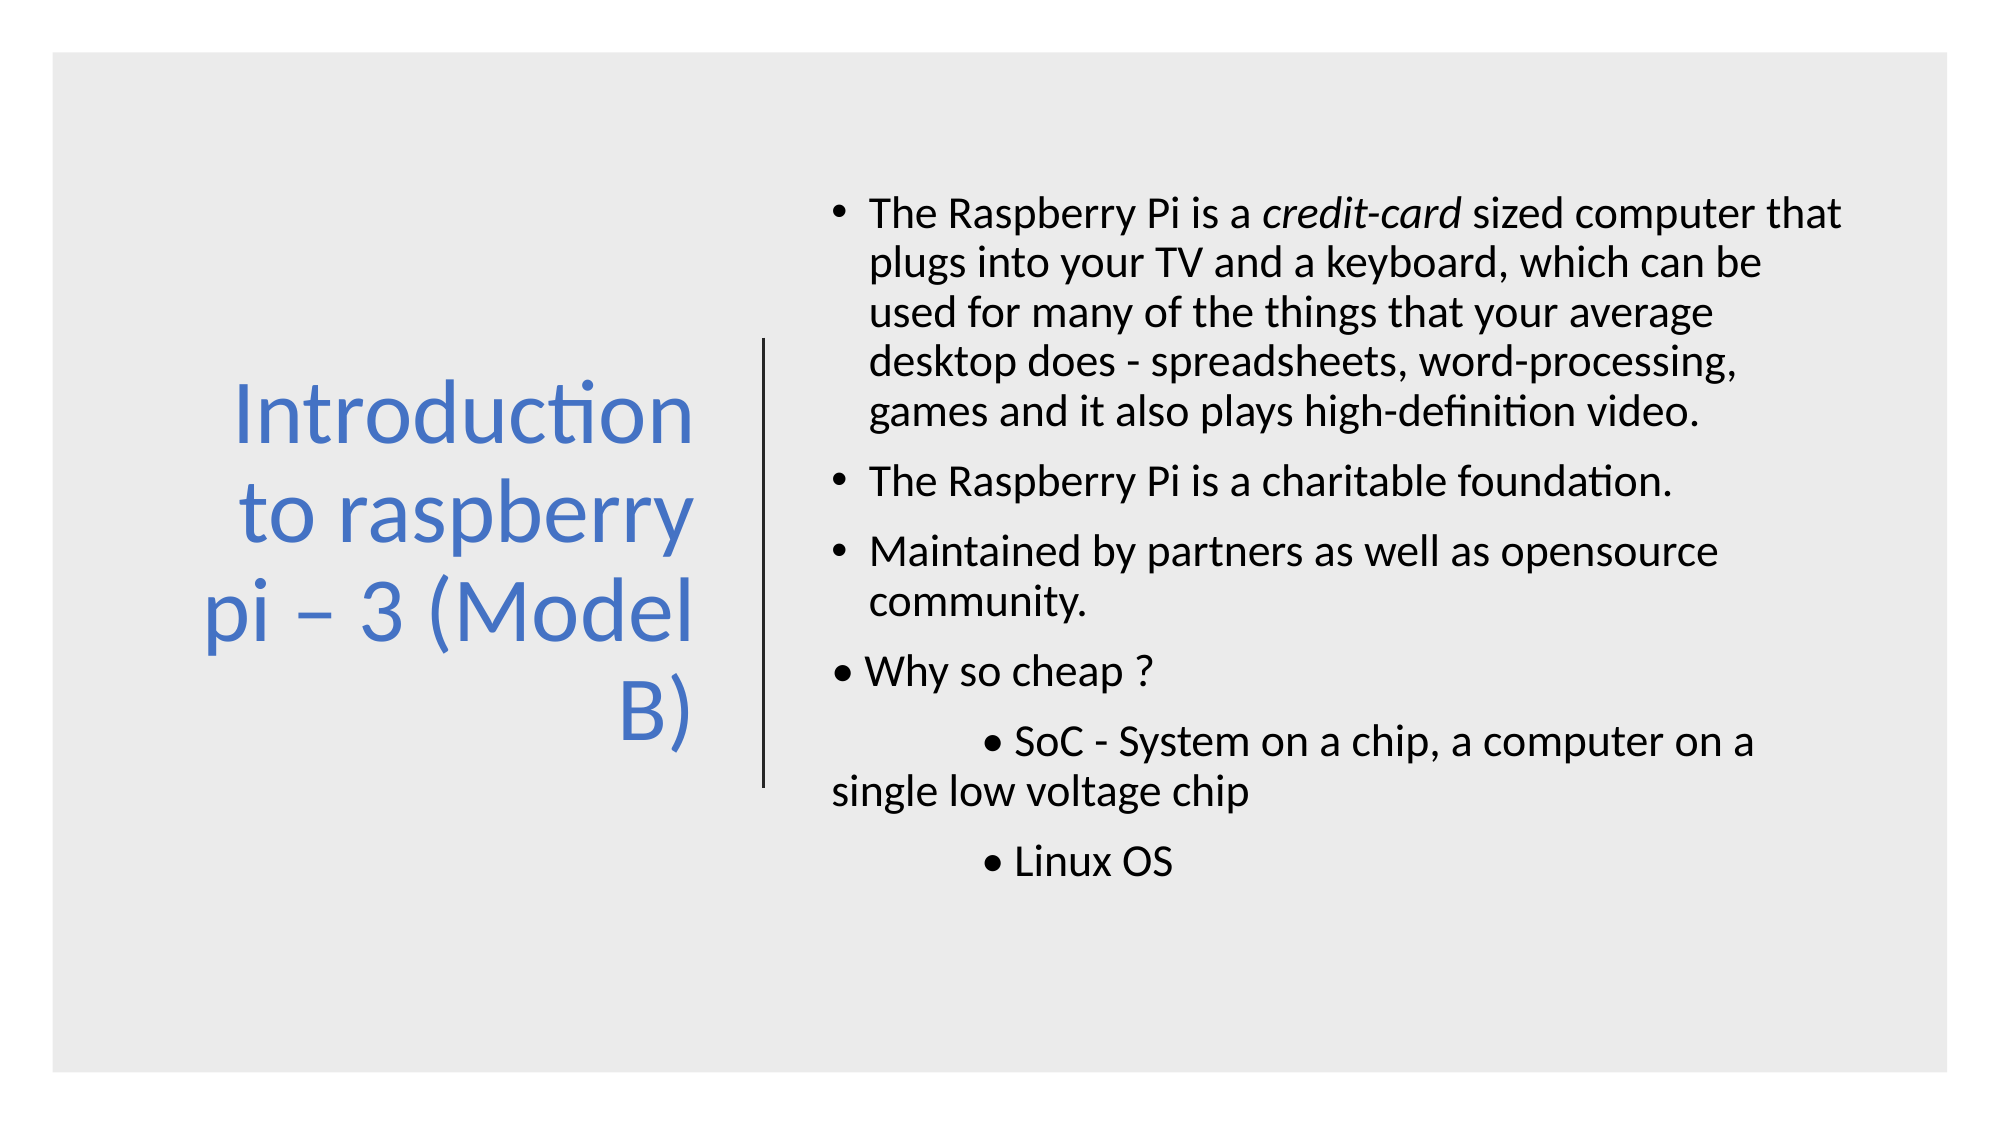

# Introduction to raspberry pi – 3 (Model B)
The Raspberry Pi is a credit-card sized computer that plugs into your TV and a keyboard, which can be used for many of the things that your average desktop does - spreadsheets, word-processing, games and it also plays high-definition video.
The Raspberry Pi is a charitable foundation.
Maintained by partners as well as opensource community.
• Why so cheap ?
	• SoC - System on a chip, a computer on a single low voltage chip
	• Linux OS